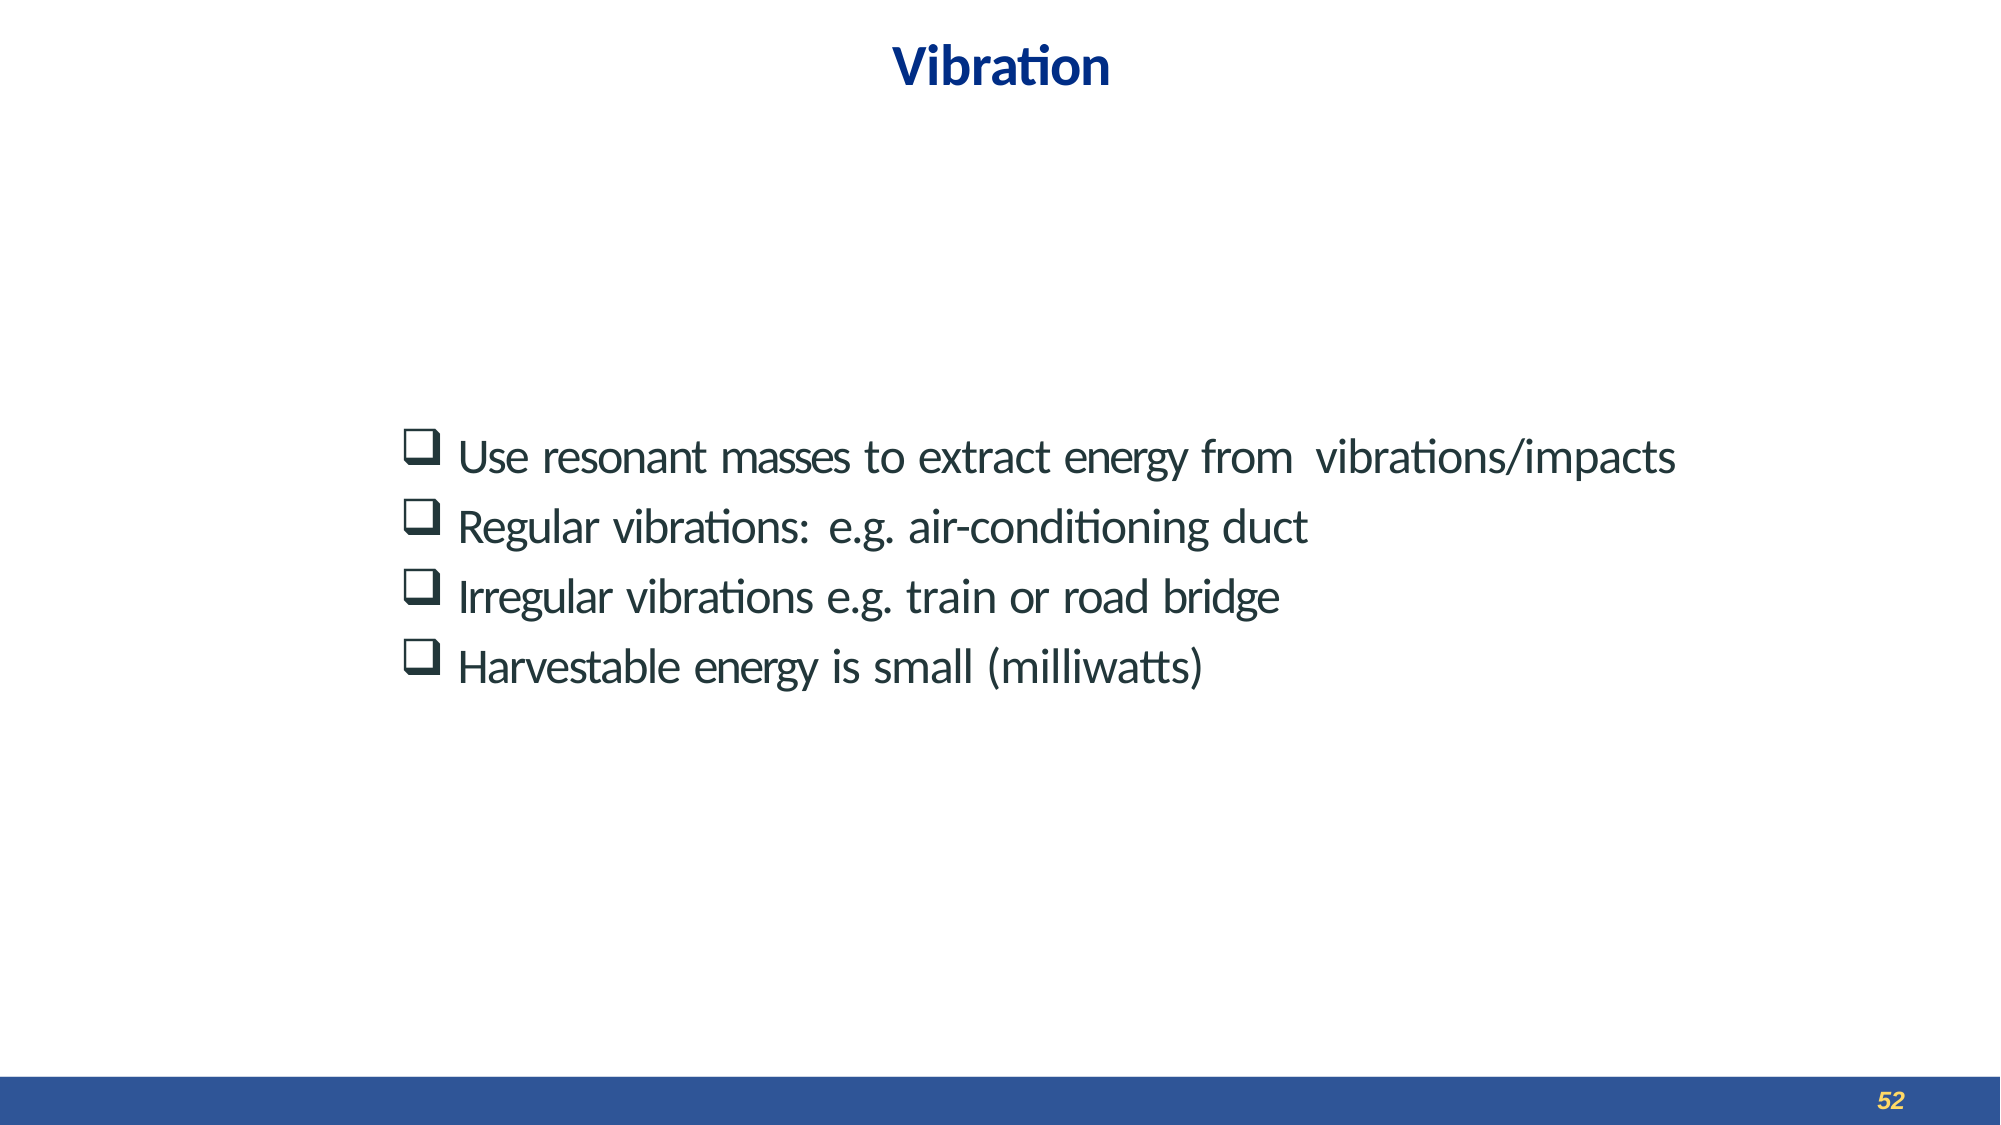

# Vibration
Use resonant masses to extract energy from  vibrations/impacts
Regular vibrations: e.g. air-conditioning duct
Irregular vibrations e.g. train or road bridge
Harvestable energy is small (milliwatts)